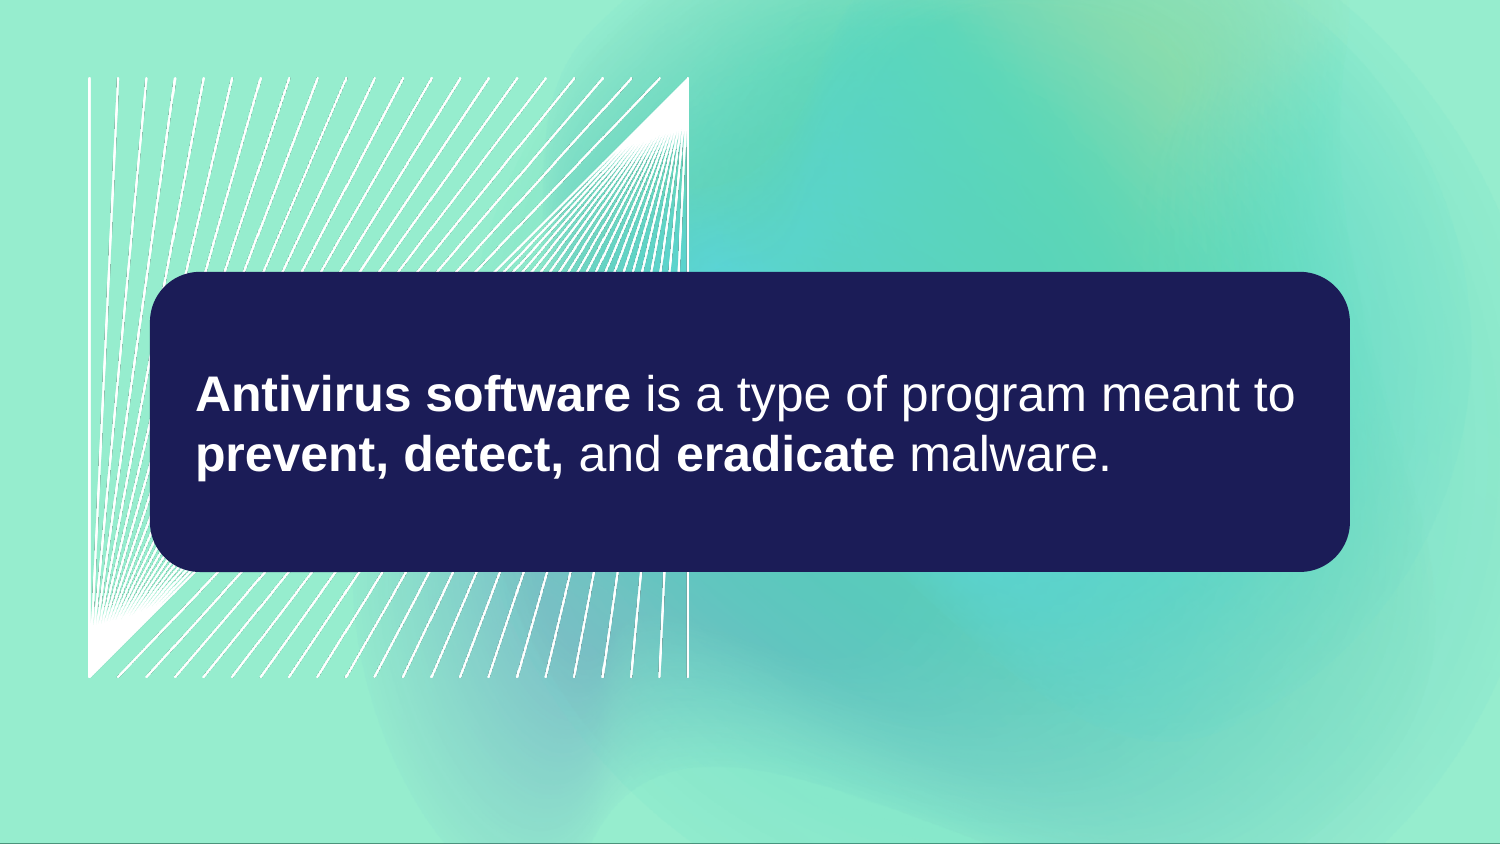

# Antivirus software is a type of program meant to prevent, detect, and eradicate malware.